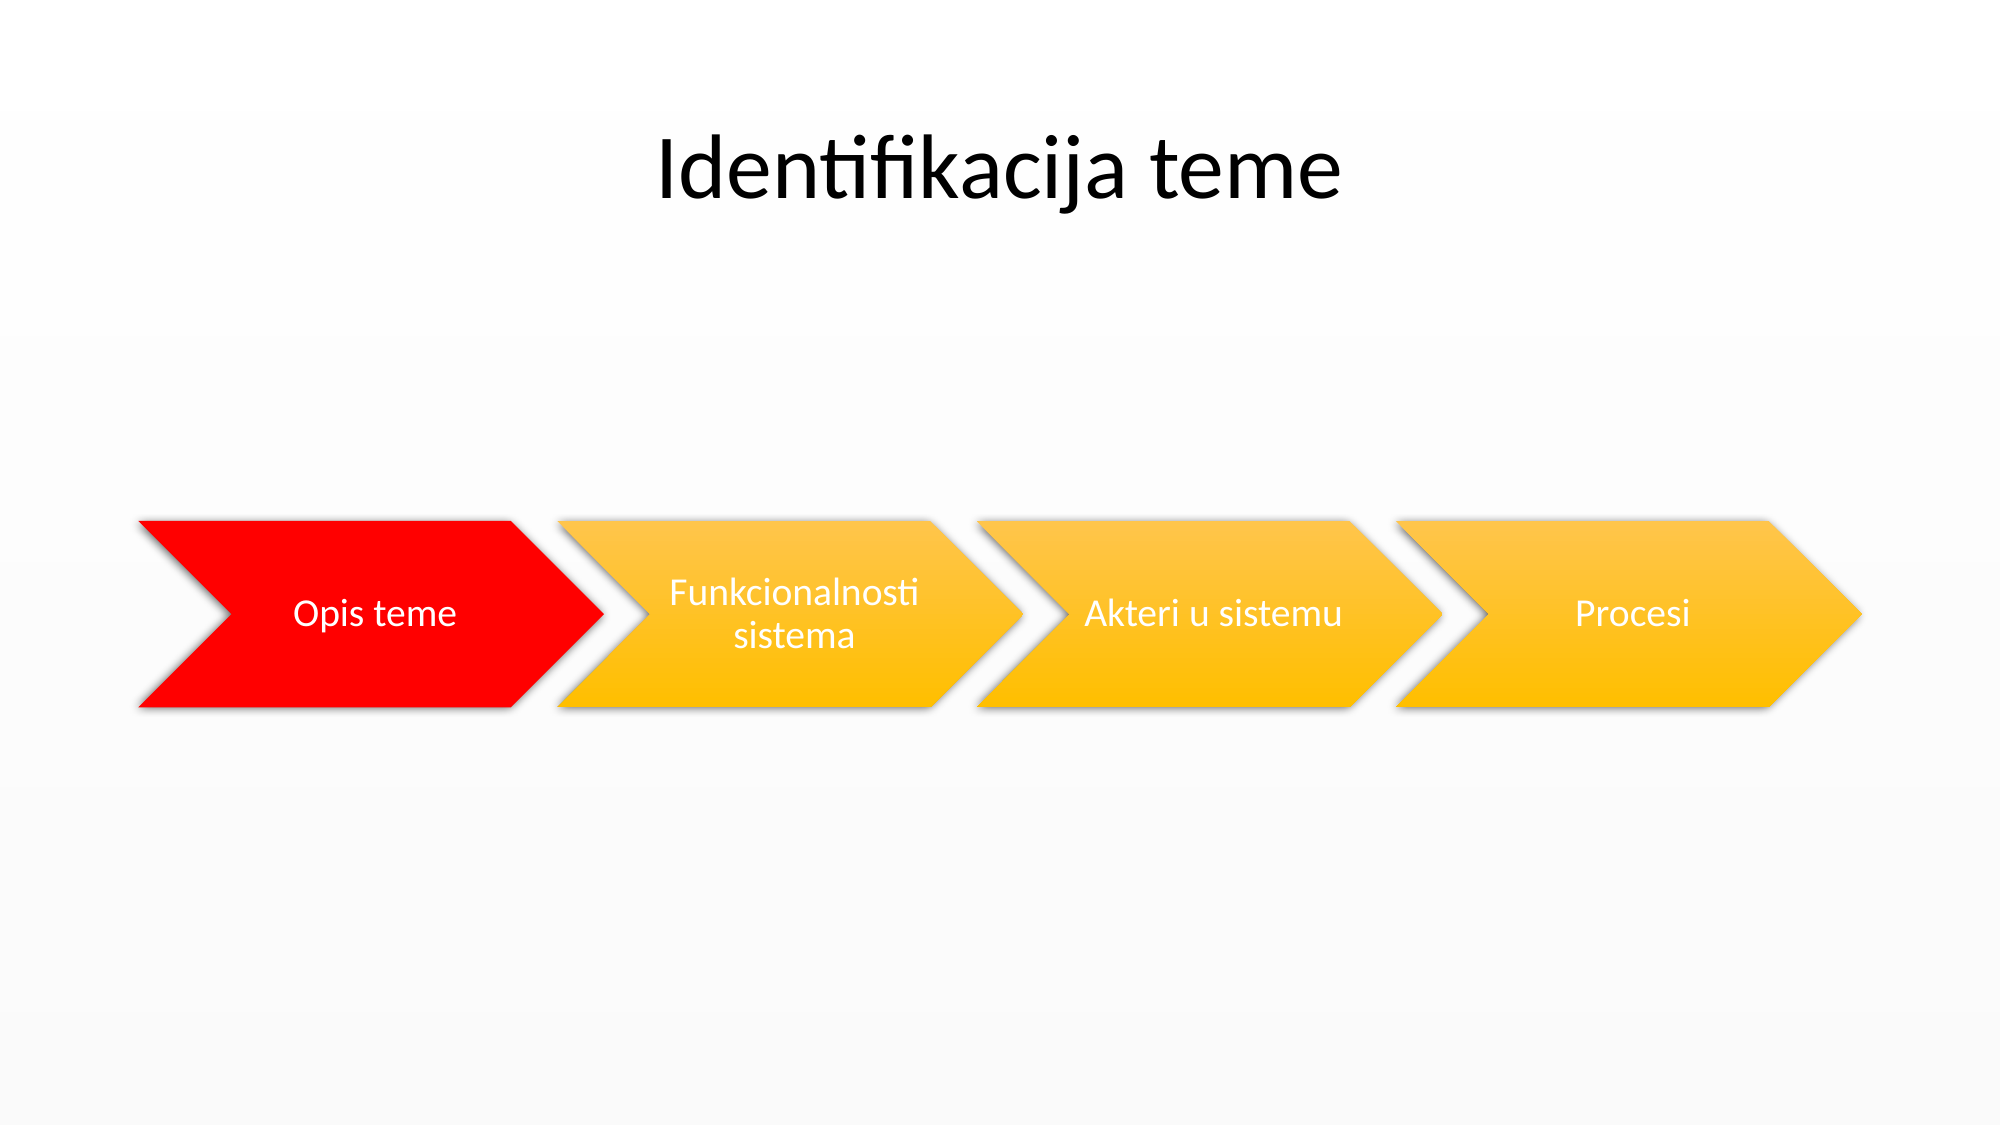

# Identifikacija teme
Opis teme
Funkcionalnosti sistema
Akteri u sistemu
Procesi